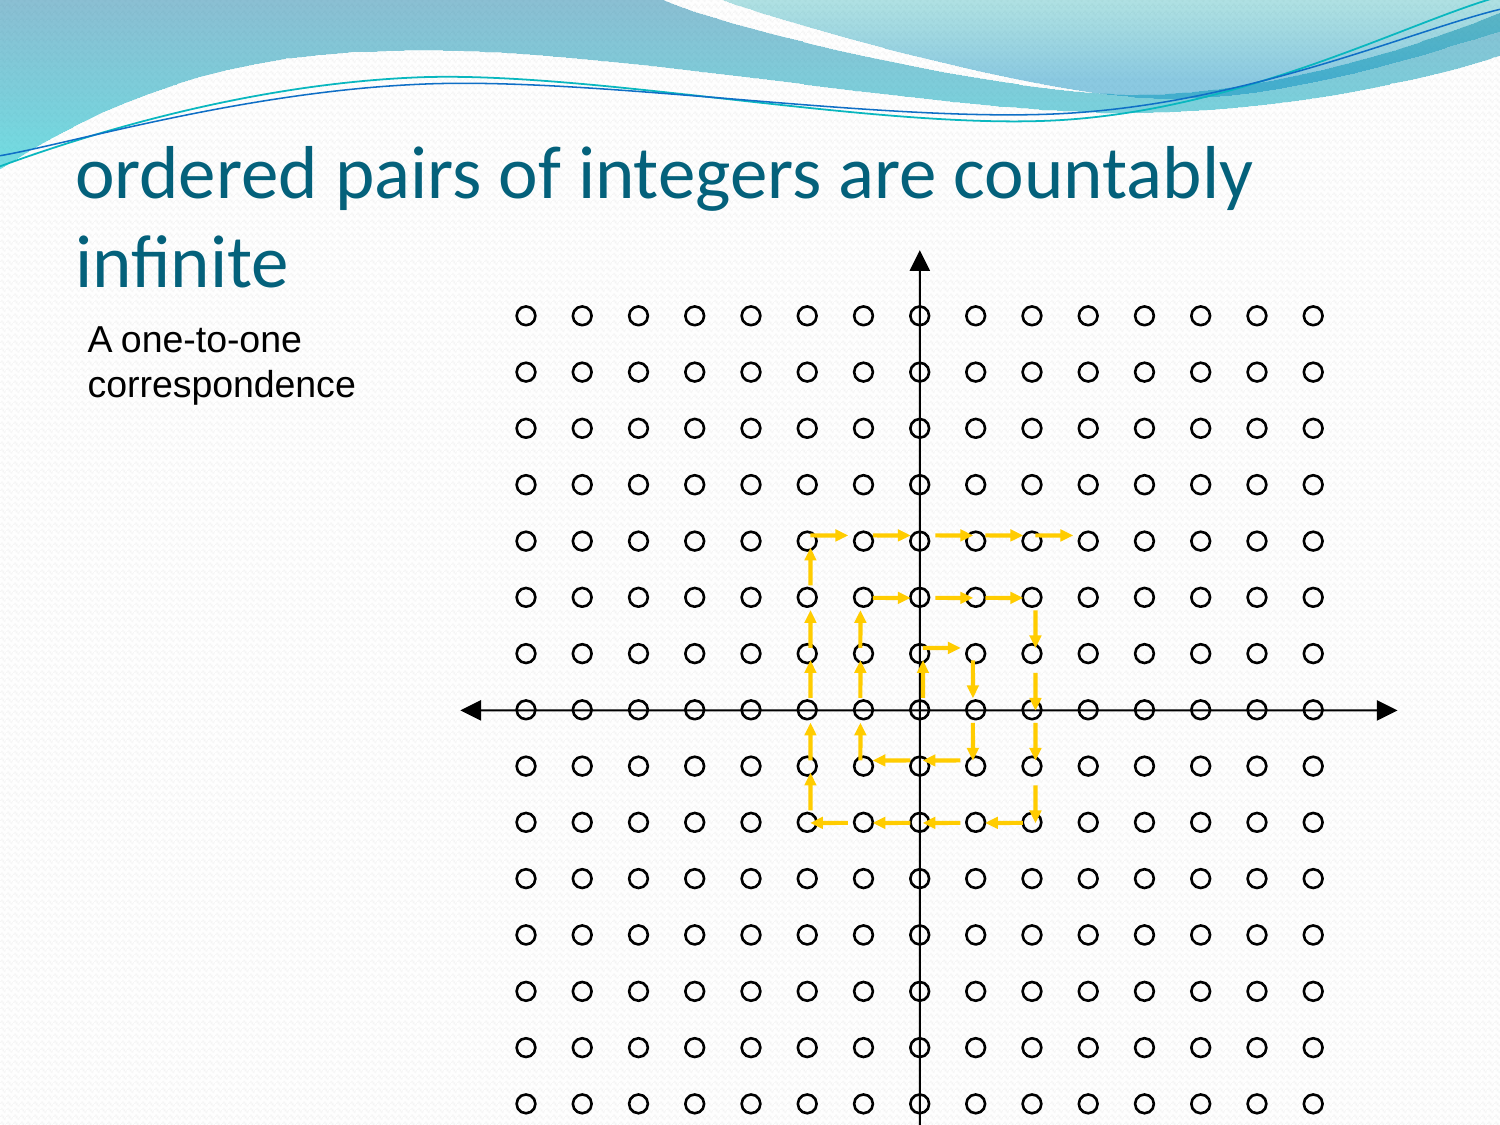

# ordered pairs of integers are countably infinite

A one-to-one correspondence